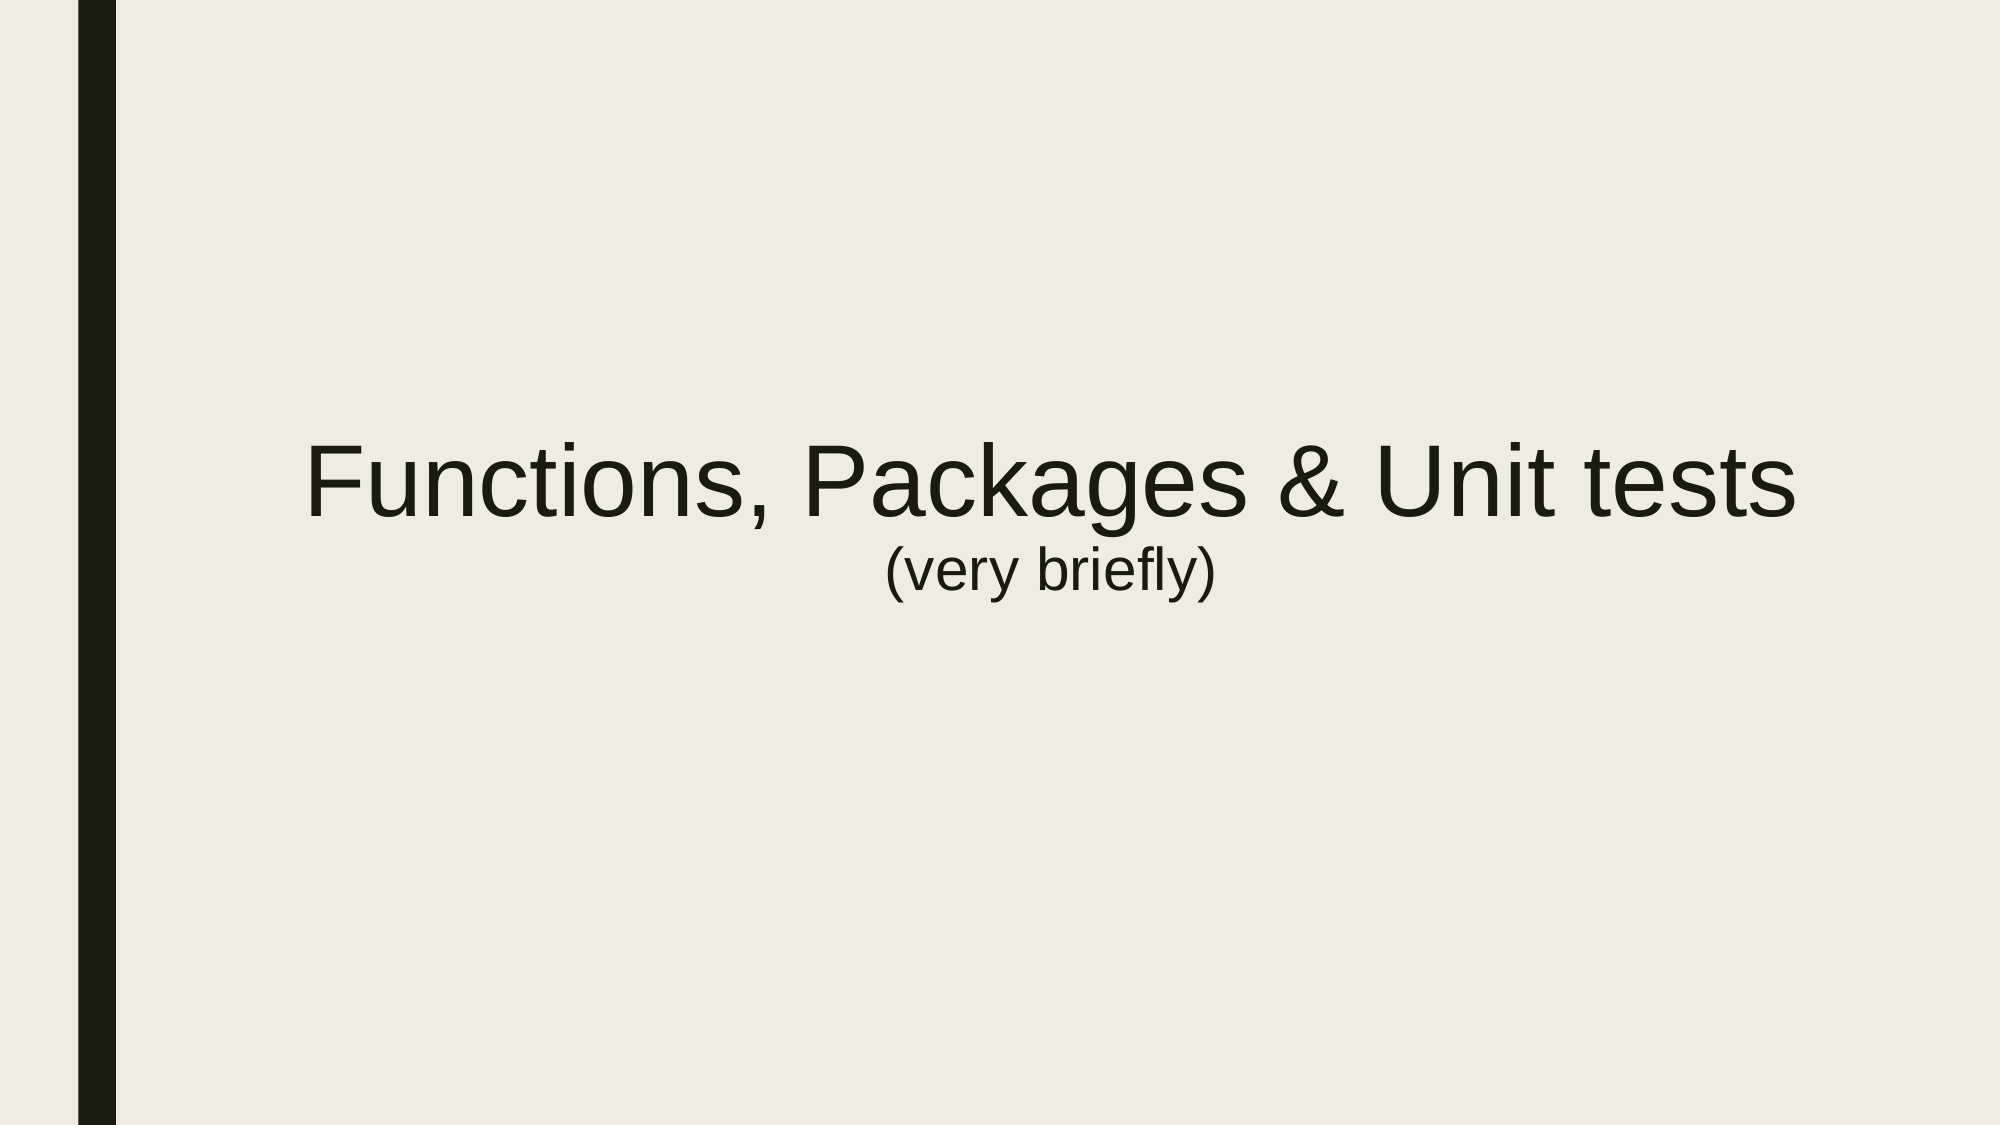

# Functions, Packages & Unit tests (very briefly)